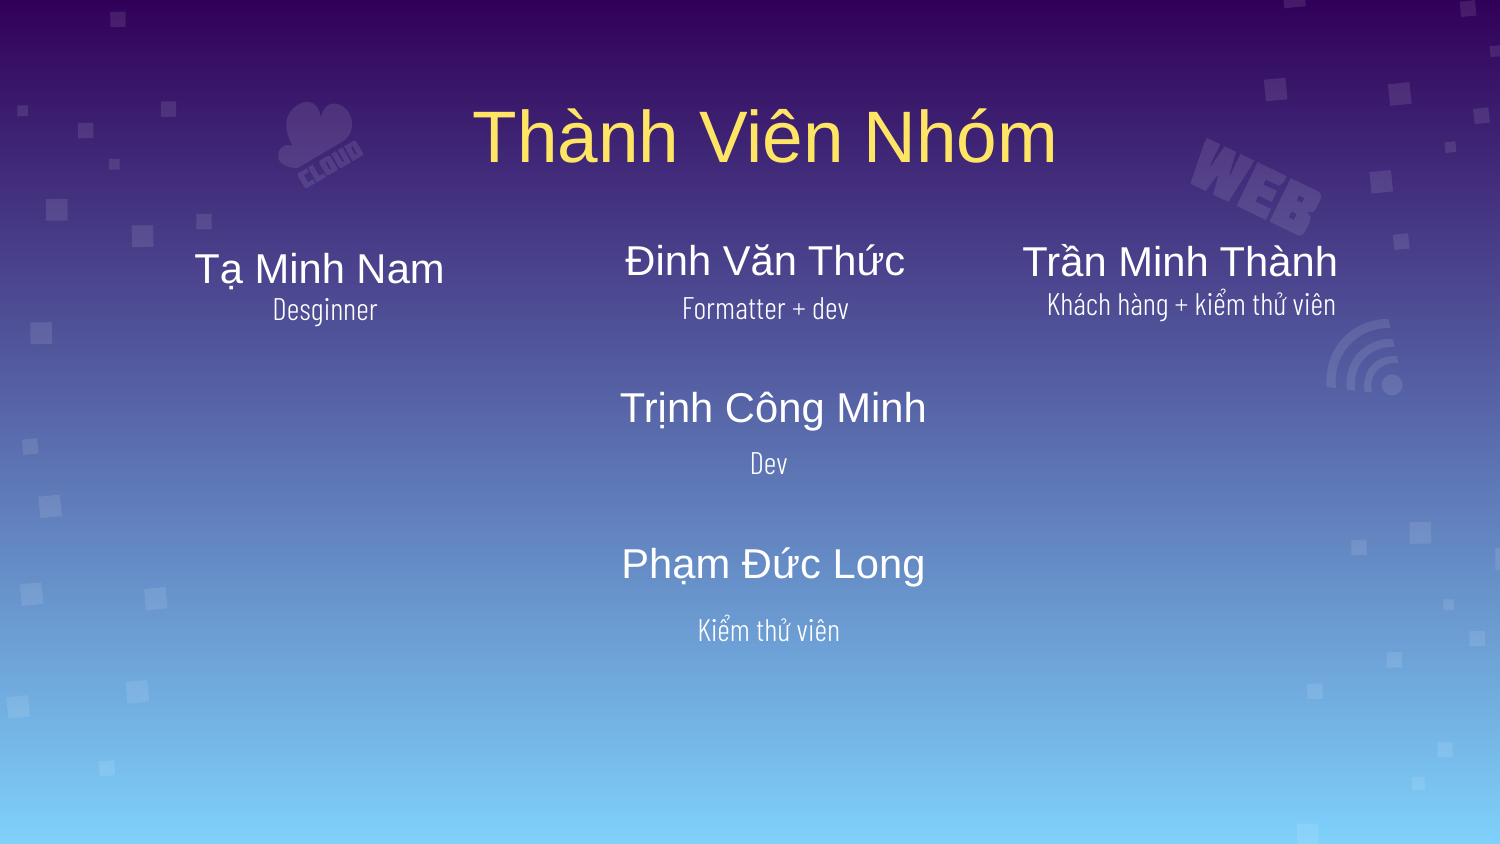

Thành Viên Nhóm
Trần Minh Thành
Tạ Minh Nam
# Đinh Văn Thức
Khách hàng + kiểm thử viên
Formatter + dev
Desginner
Trịnh Công Minh
 Dev
Phạm Đức Long
 Kiểm thử viên